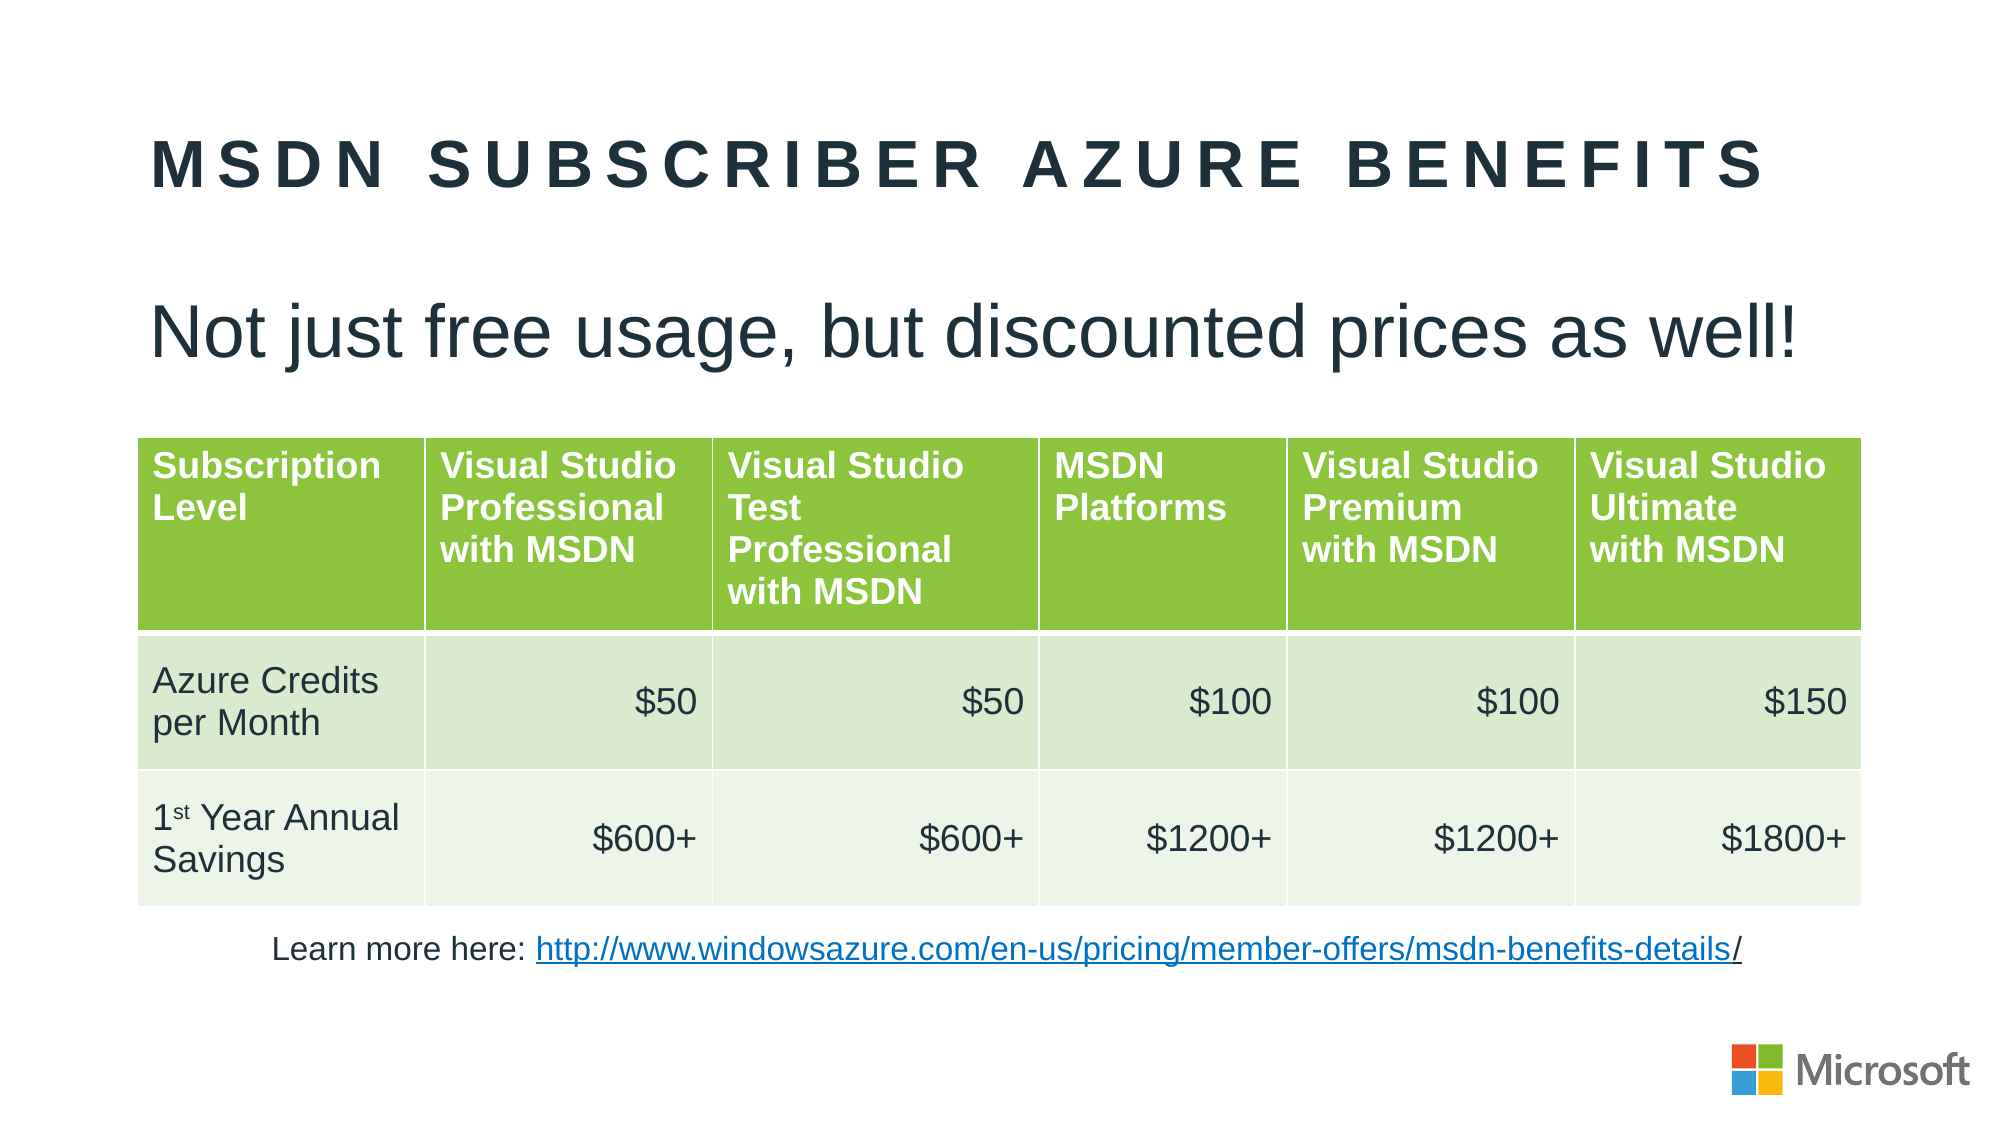

# Msdn subscriber azure benefits
Not just free usage, but discounted prices as well!
| Subscription Level | Visual Studio Professional with MSDN | Visual Studio Test Professional with MSDN | MSDN Platforms | Visual Studio Premium with MSDN | Visual Studio Ultimate with MSDN |
| --- | --- | --- | --- | --- | --- |
| Azure Credits per Month | $50 | $50 | $100 | $100 | $150 |
| 1st Year Annual Savings | $600+ | $600+ | $1200+ | $1200+ | $1800+ |
Learn more here: http://www.windowsazure.com/en-us/pricing/member-offers/msdn-benefits-details/